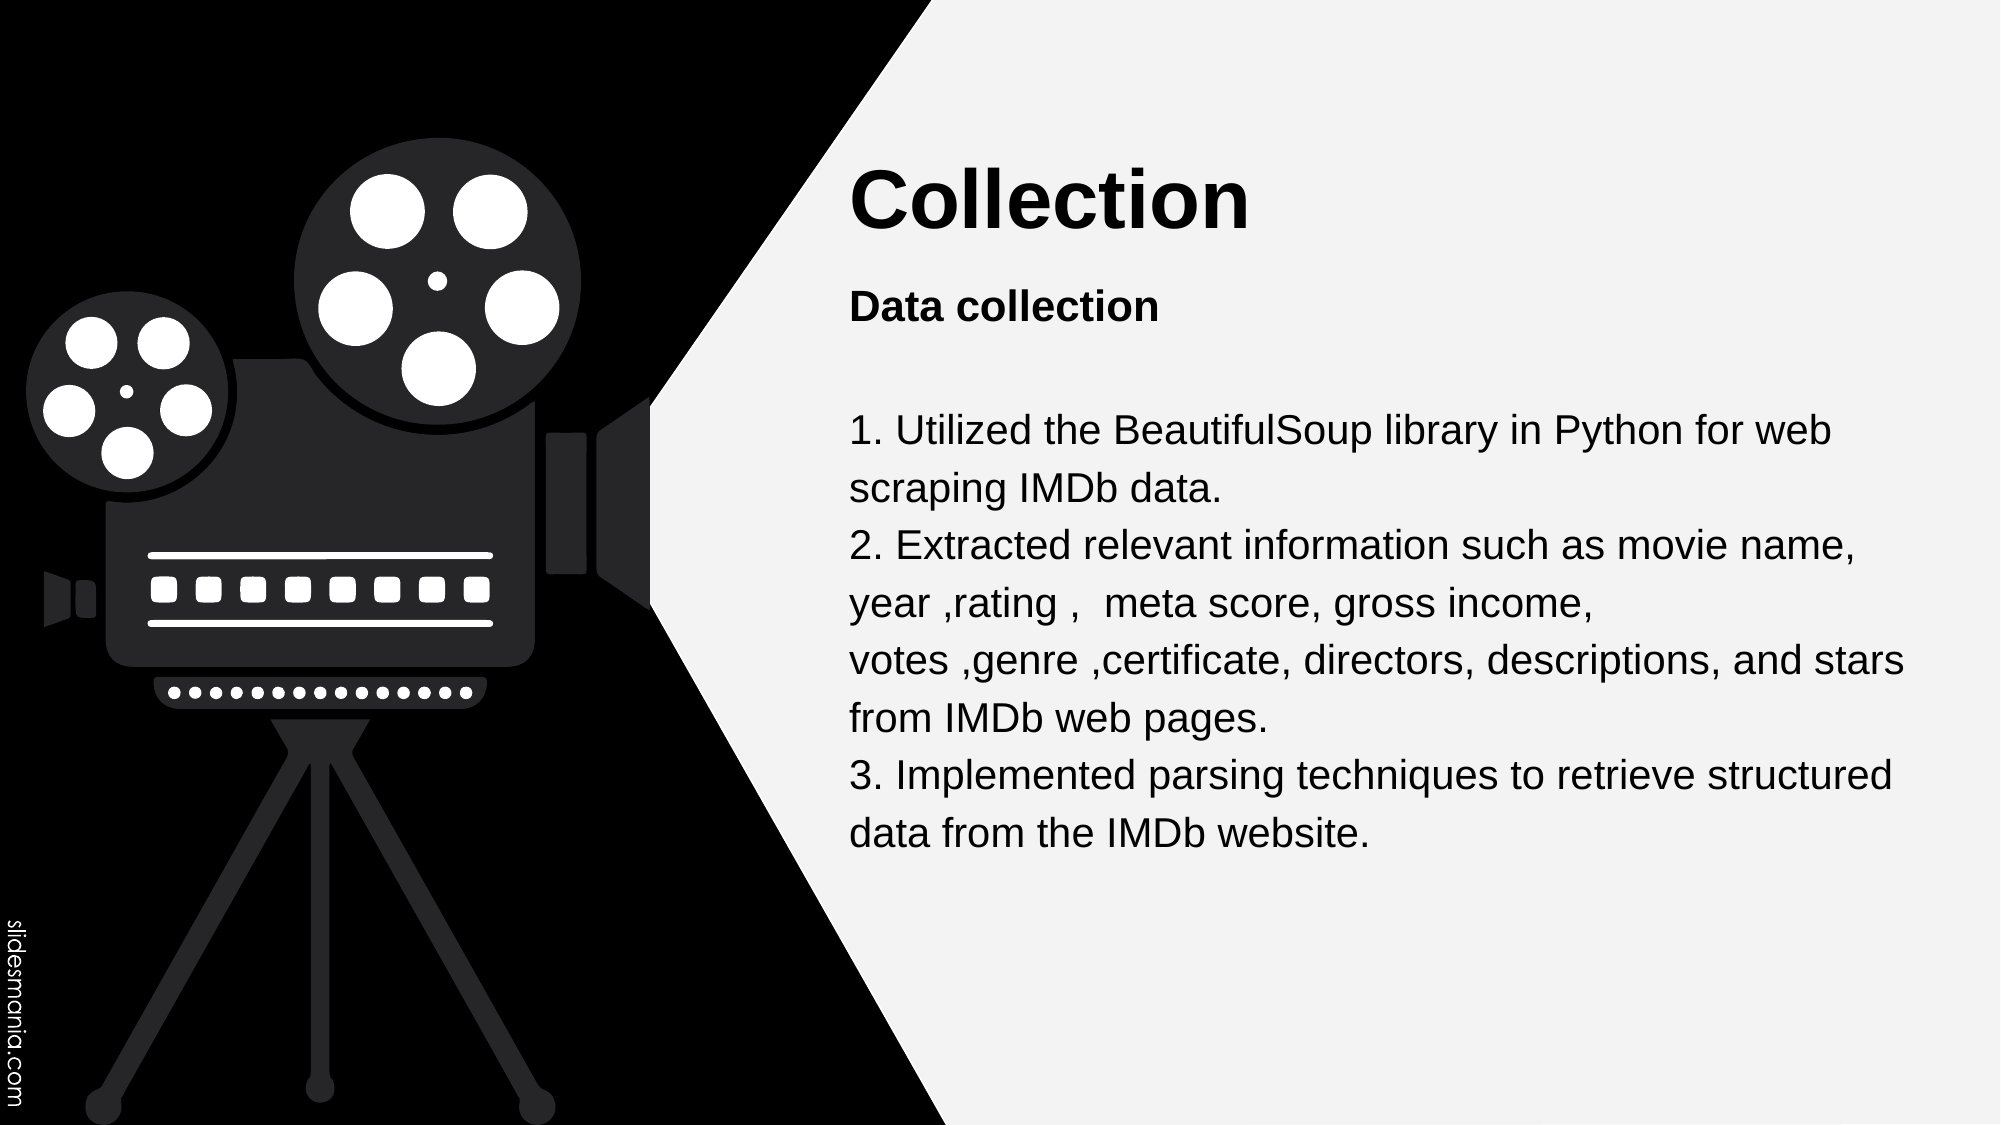

# Collection
Data collection
1. Utilized the BeautifulSoup library in Python for web scraping IMDb data.
2. Extracted relevant information such as movie name, year ,rating ,  meta score, gross income, votes ,genre ,certificate, directors, descriptions, and stars from IMDb web pages.
3. Implemented parsing techniques to retrieve structured data from the IMDb website.